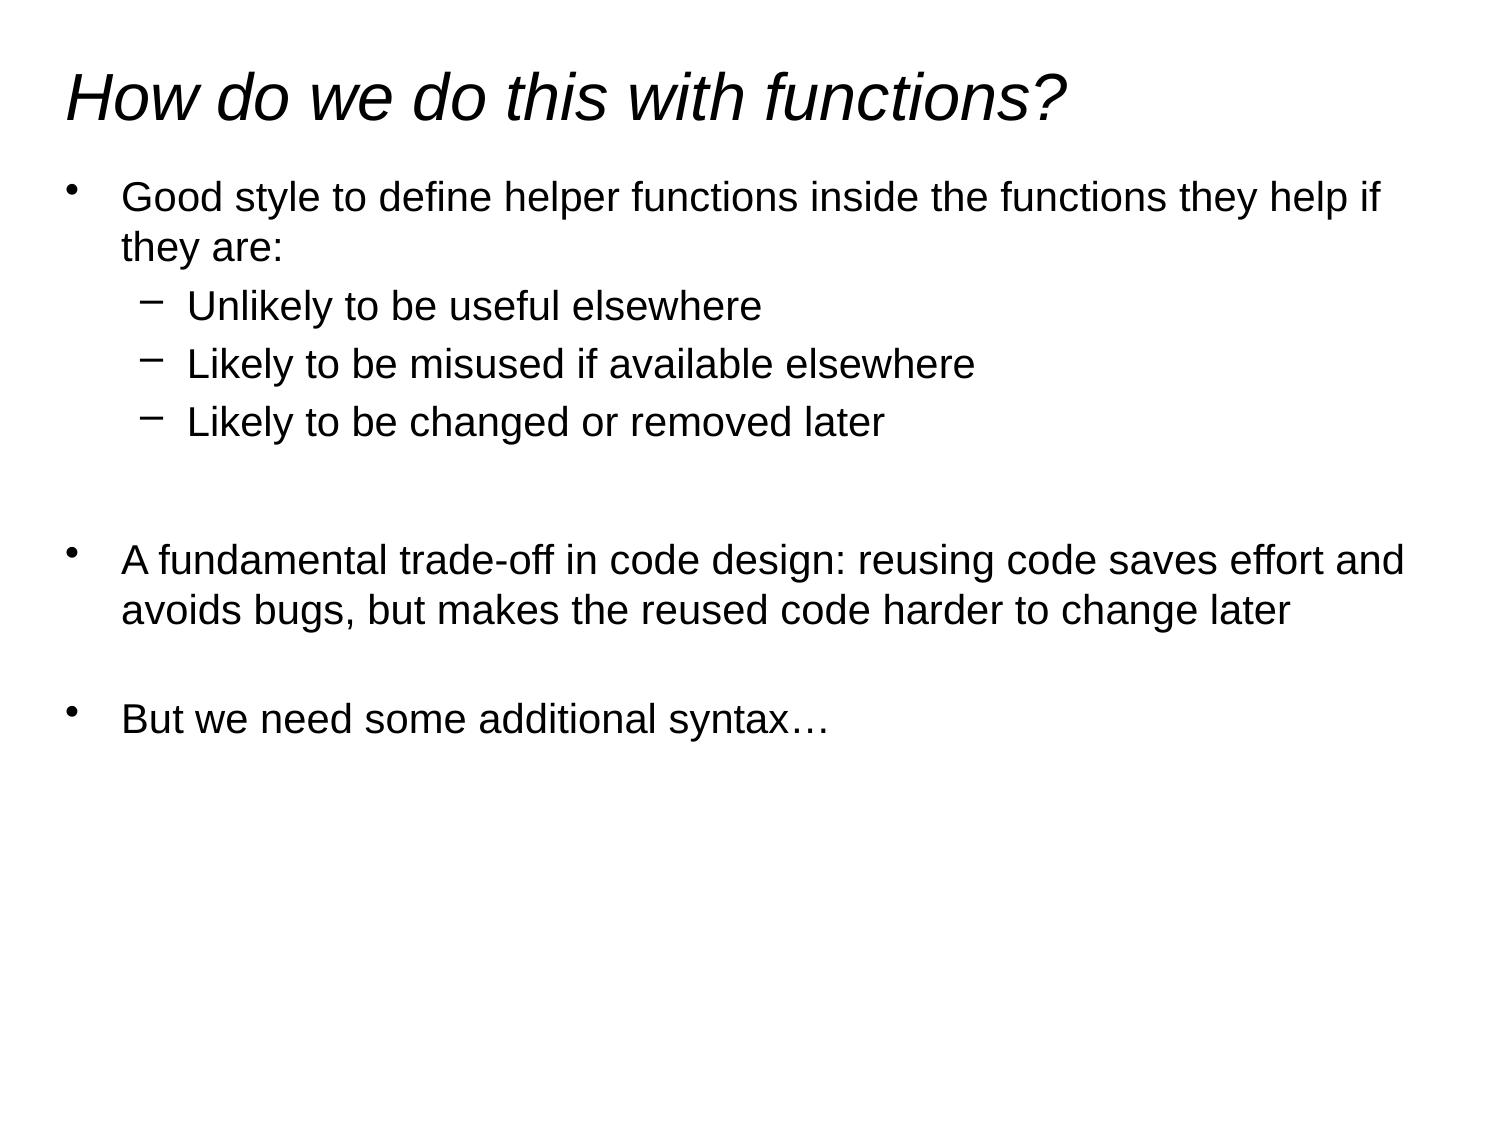

# How do we do this with functions?
Good style to define helper functions inside the functions they help if they are:
Unlikely to be useful elsewhere
Likely to be misused if available elsewhere
Likely to be changed or removed later

A fundamental trade-off in code design: reusing code saves effort and avoids bugs, but makes the reused code harder to change later
But we need some additional syntax…